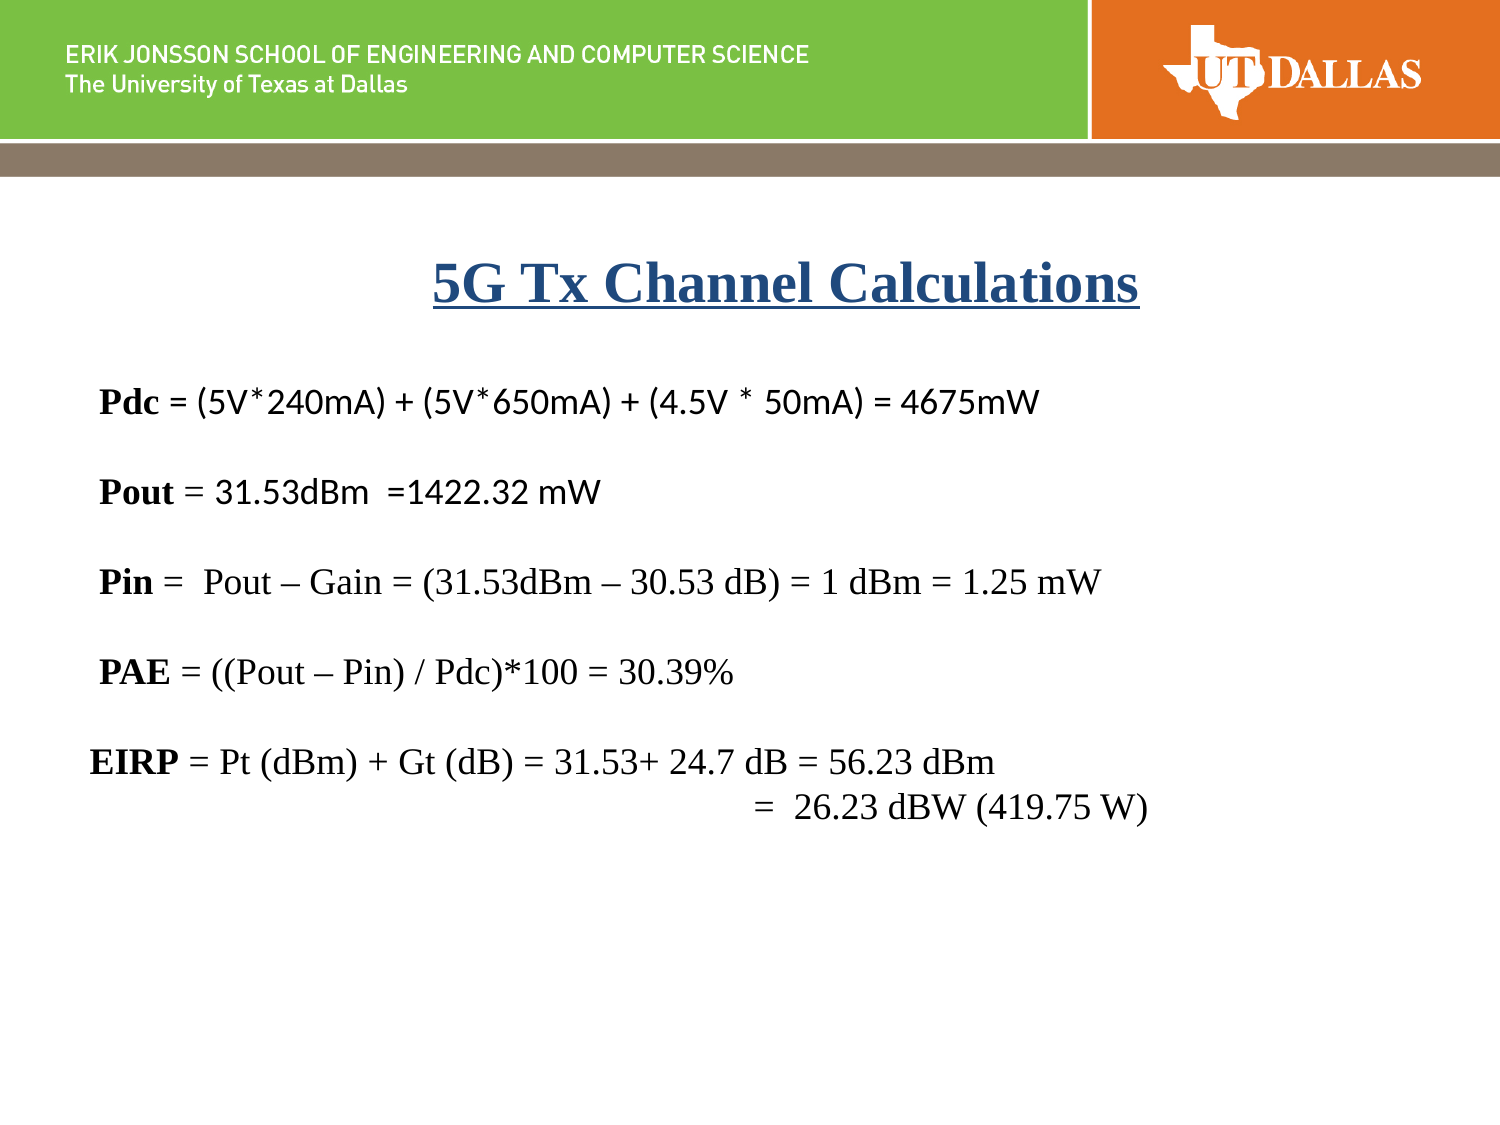

# Pdc = (5V*240mA) + (5V*650mA) + (4.5V * 50mA) = 4675mW Pout = 31.53dBm  =1422.32 mW Pin =  Pout – Gain = (31.53dBm – 30.53 dB) = 1 dBm = 1.25 mW PAE = ((Pout – Pin) / Pdc)*100 = 30.39% EIRP = Pt (dBm) + Gt (dB) = 31.53+ 24.7 dB = 56.23 dBm =  26.23 dBW (419.75 W)
5G Tx Channel Calculations